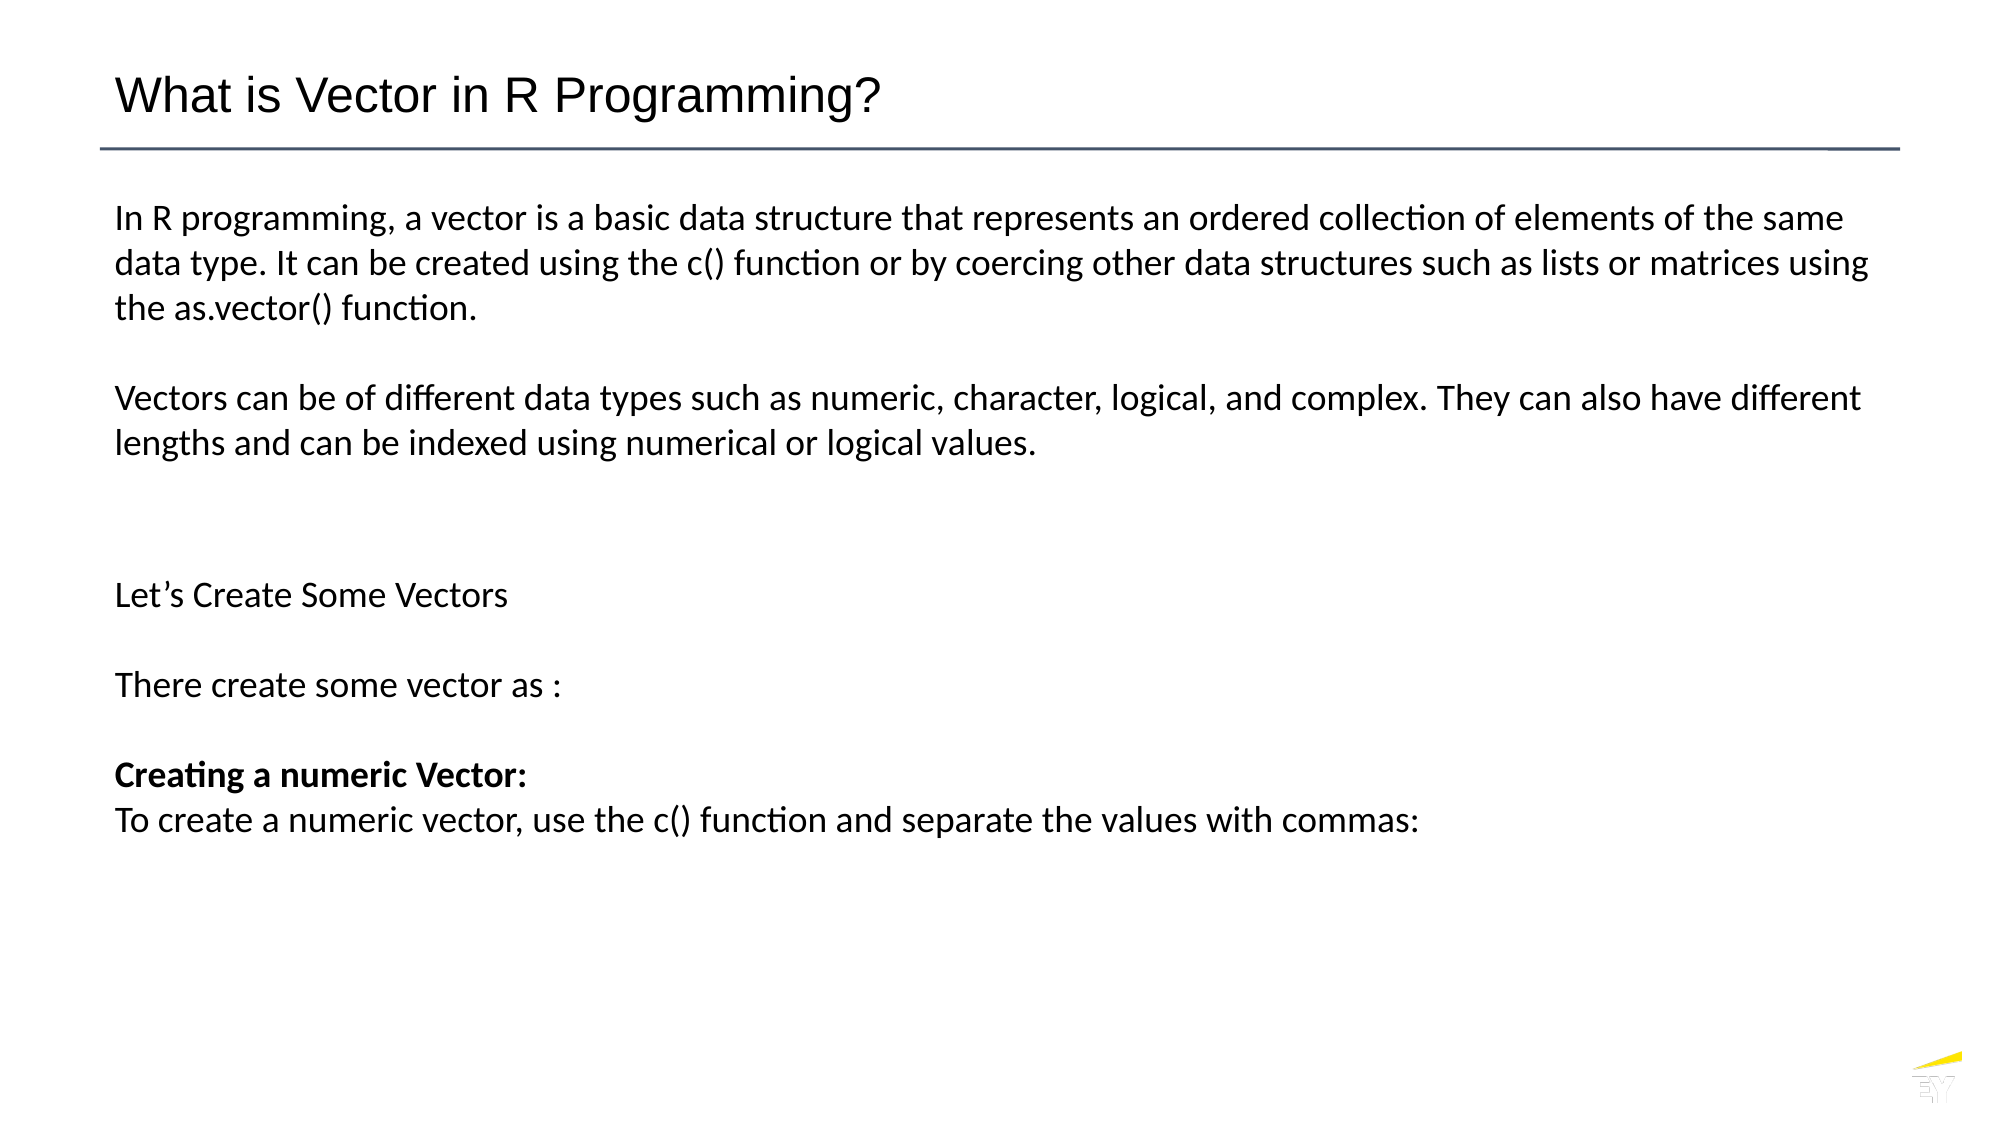

# What is Vector in R Programming?
In R programming, a vector is a basic data structure that represents an ordered collection of elements of the same data type. It can be created using the c() function or by coercing other data structures such as lists or matrices using the as.vector() function.

Vectors can be of different data types such as numeric, character, logical, and complex. They can also have different lengths and can be indexed using numerical or logical values.
Let’s Create Some Vectors

There create some vector as :

Creating a numeric Vector:
To create a numeric vector, use the c() function and separate the values with commas: